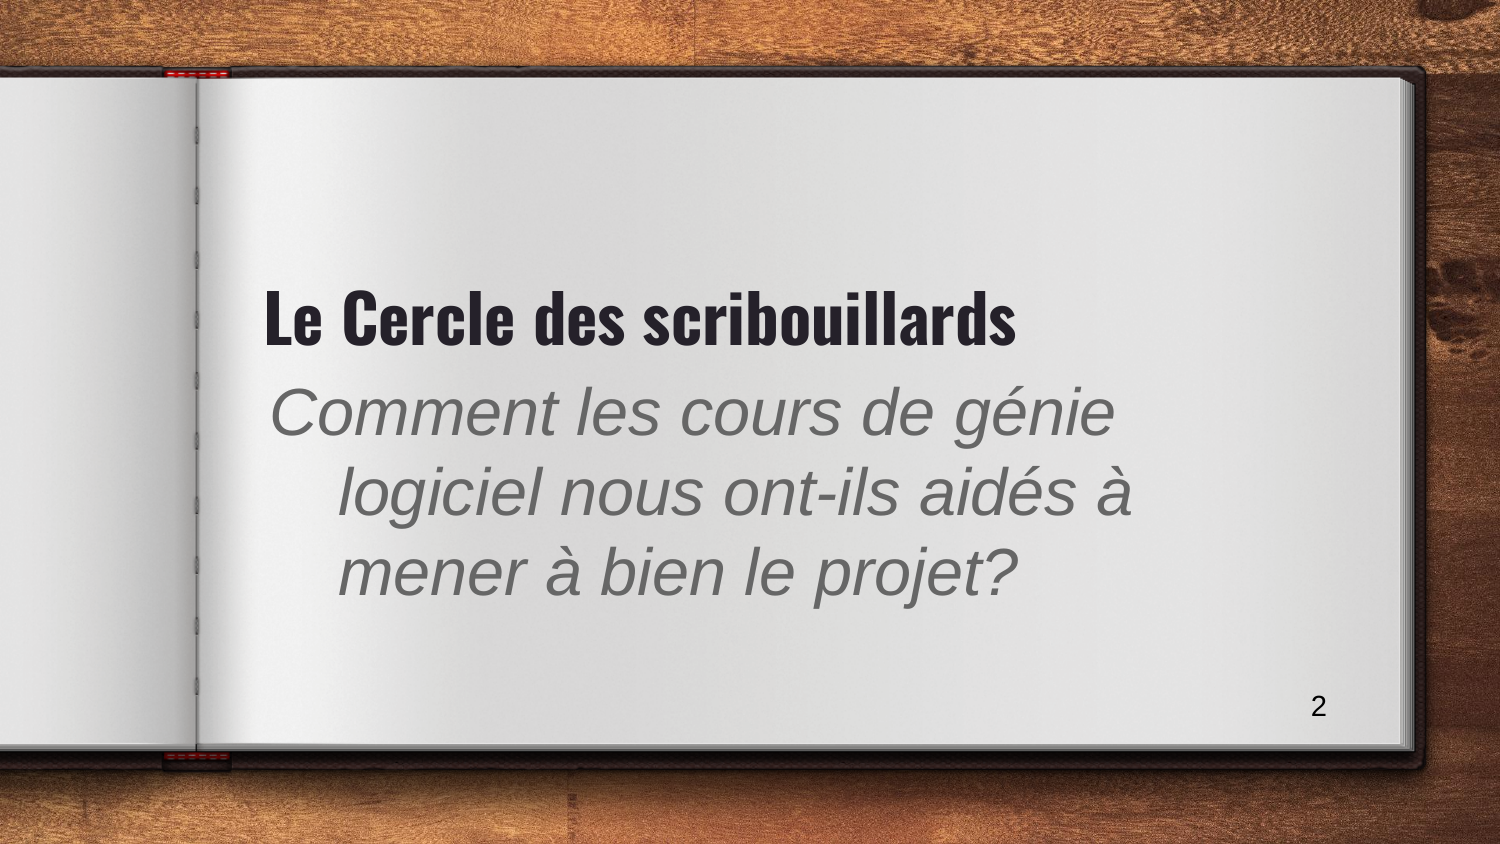

# Le Cercle des scribouillards
Comment les cours de génie logiciel nous ont-ils aidés à mener à bien le projet?
2